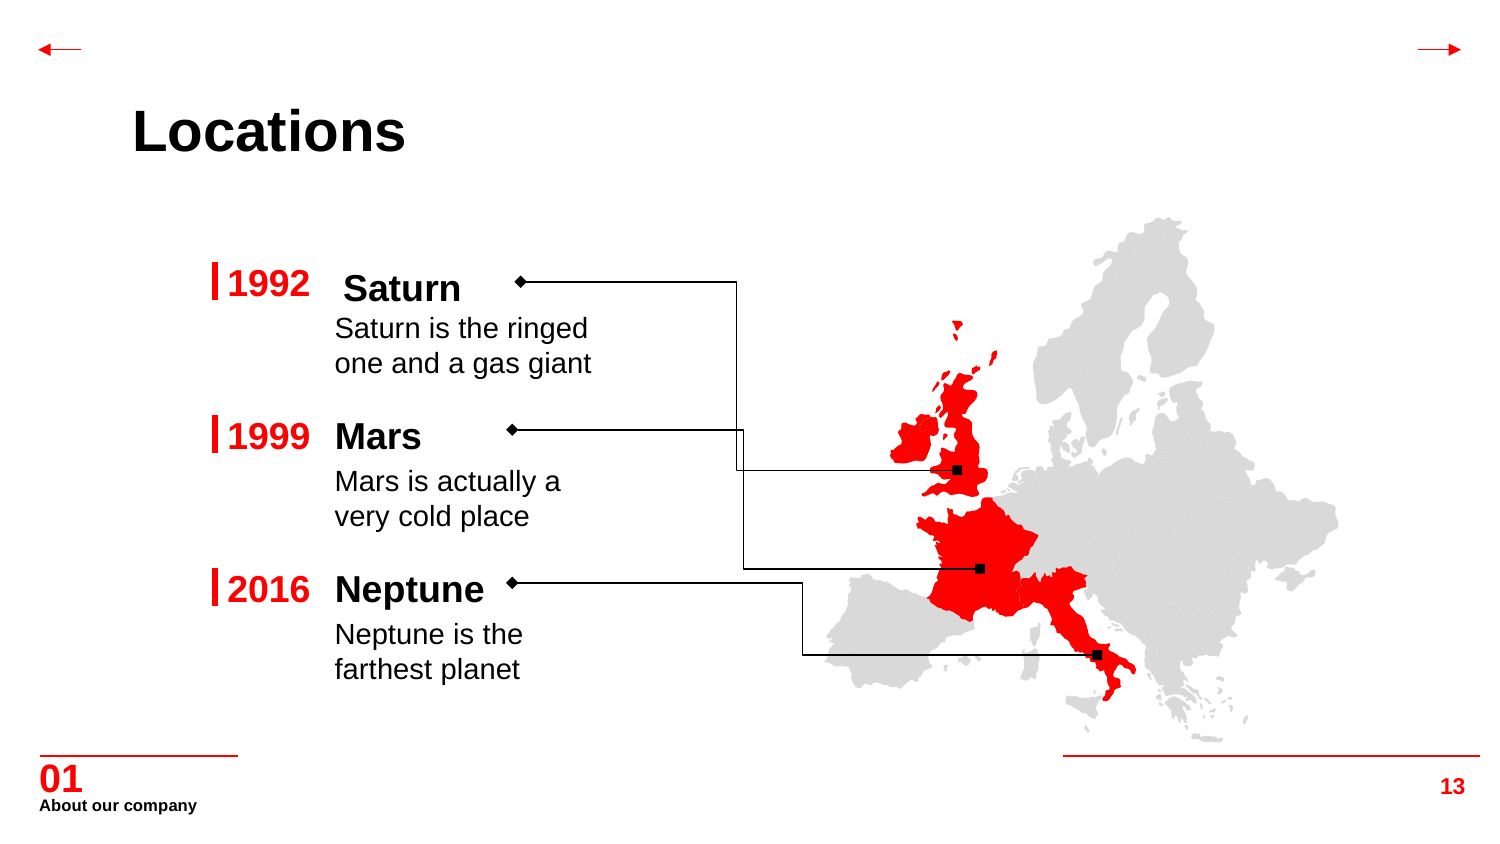

Locations

1992
Saturn
Saturn is the ringed one and a gas giant
1999
Mars

Mars is actually a very cold place

2016

Neptune
Neptune is the farthest planet

01
# About our company